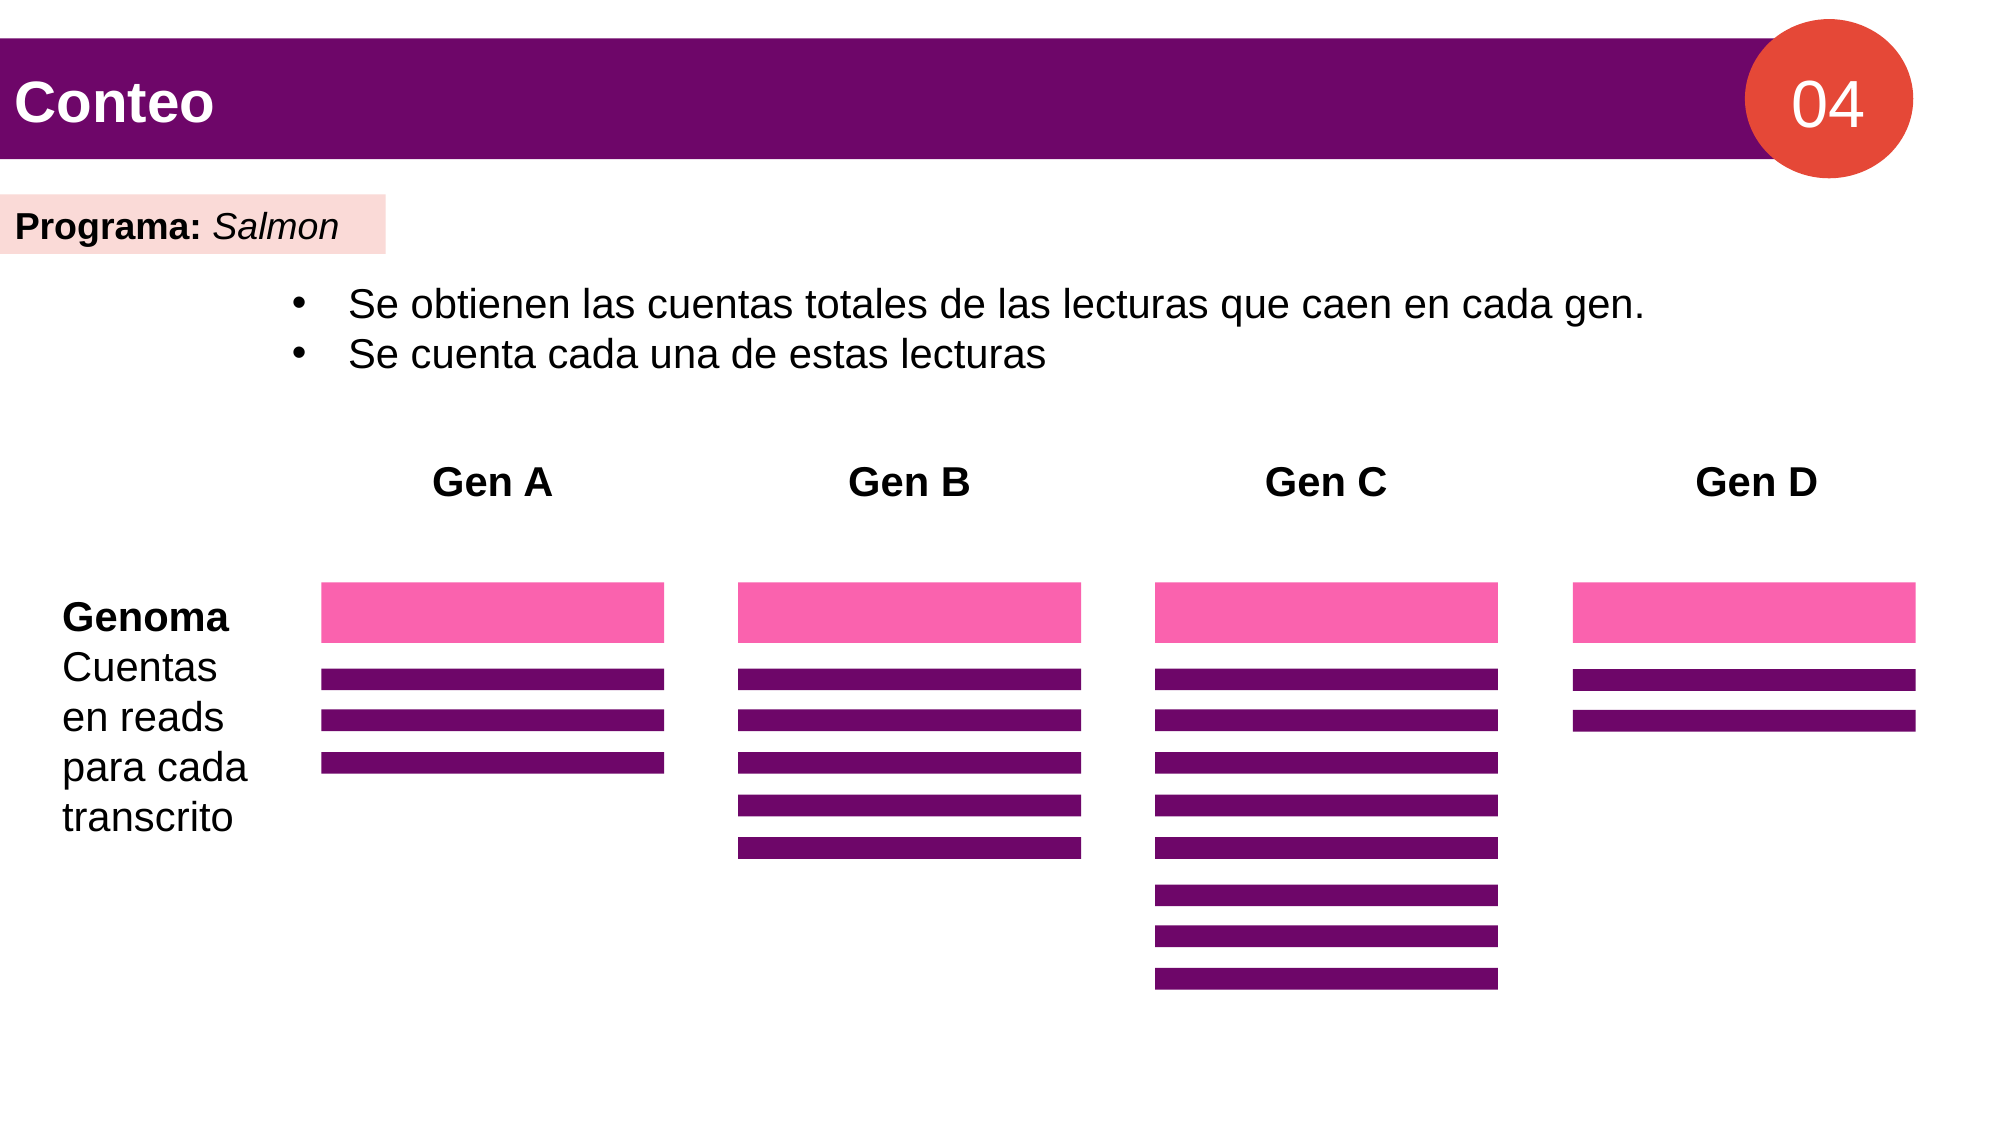

Conteo
04
Programa: Salmon
Se obtienen las cuentas totales de las lecturas que caen en cada gen.
Se cuenta cada una de estas lecturas

Gen D
Gen A
Gen B
Gen C
Genoma
Cuentas en reads para cada transcrito